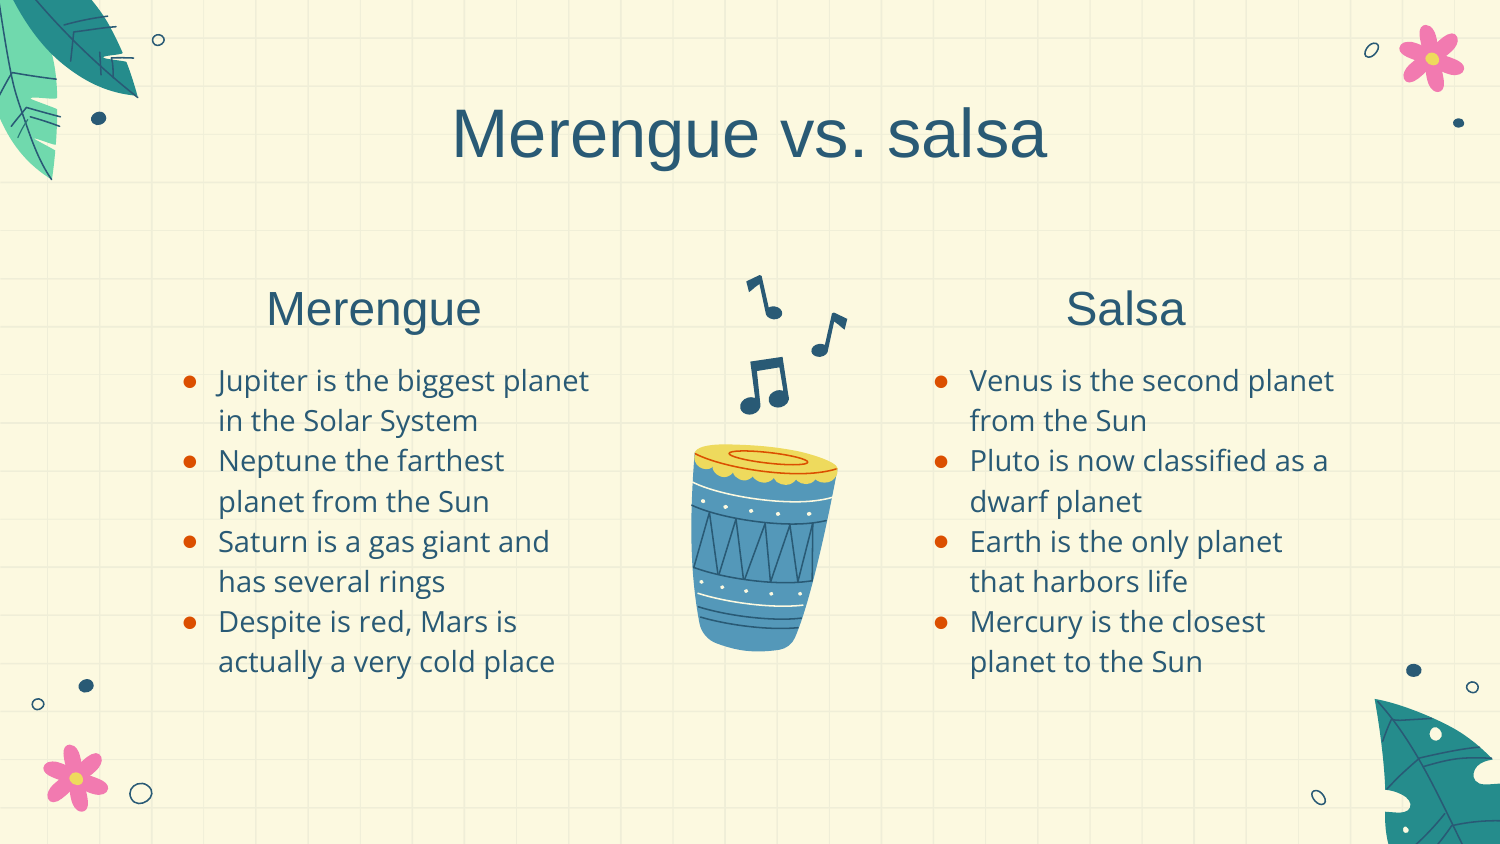

# Merengue vs. salsa
Merengue
Salsa

Jupiter is the biggest planet in the Solar System
Neptune the farthest planet from the Sun
Saturn is a gas giant and has several rings
Despite is red, Mars is actually a very cold place
Venus is the second planet from the Sun
Pluto is now classified as a dwarf planet
Earth is the only planet that harbors life
Mercury is the closest planet to the Sun